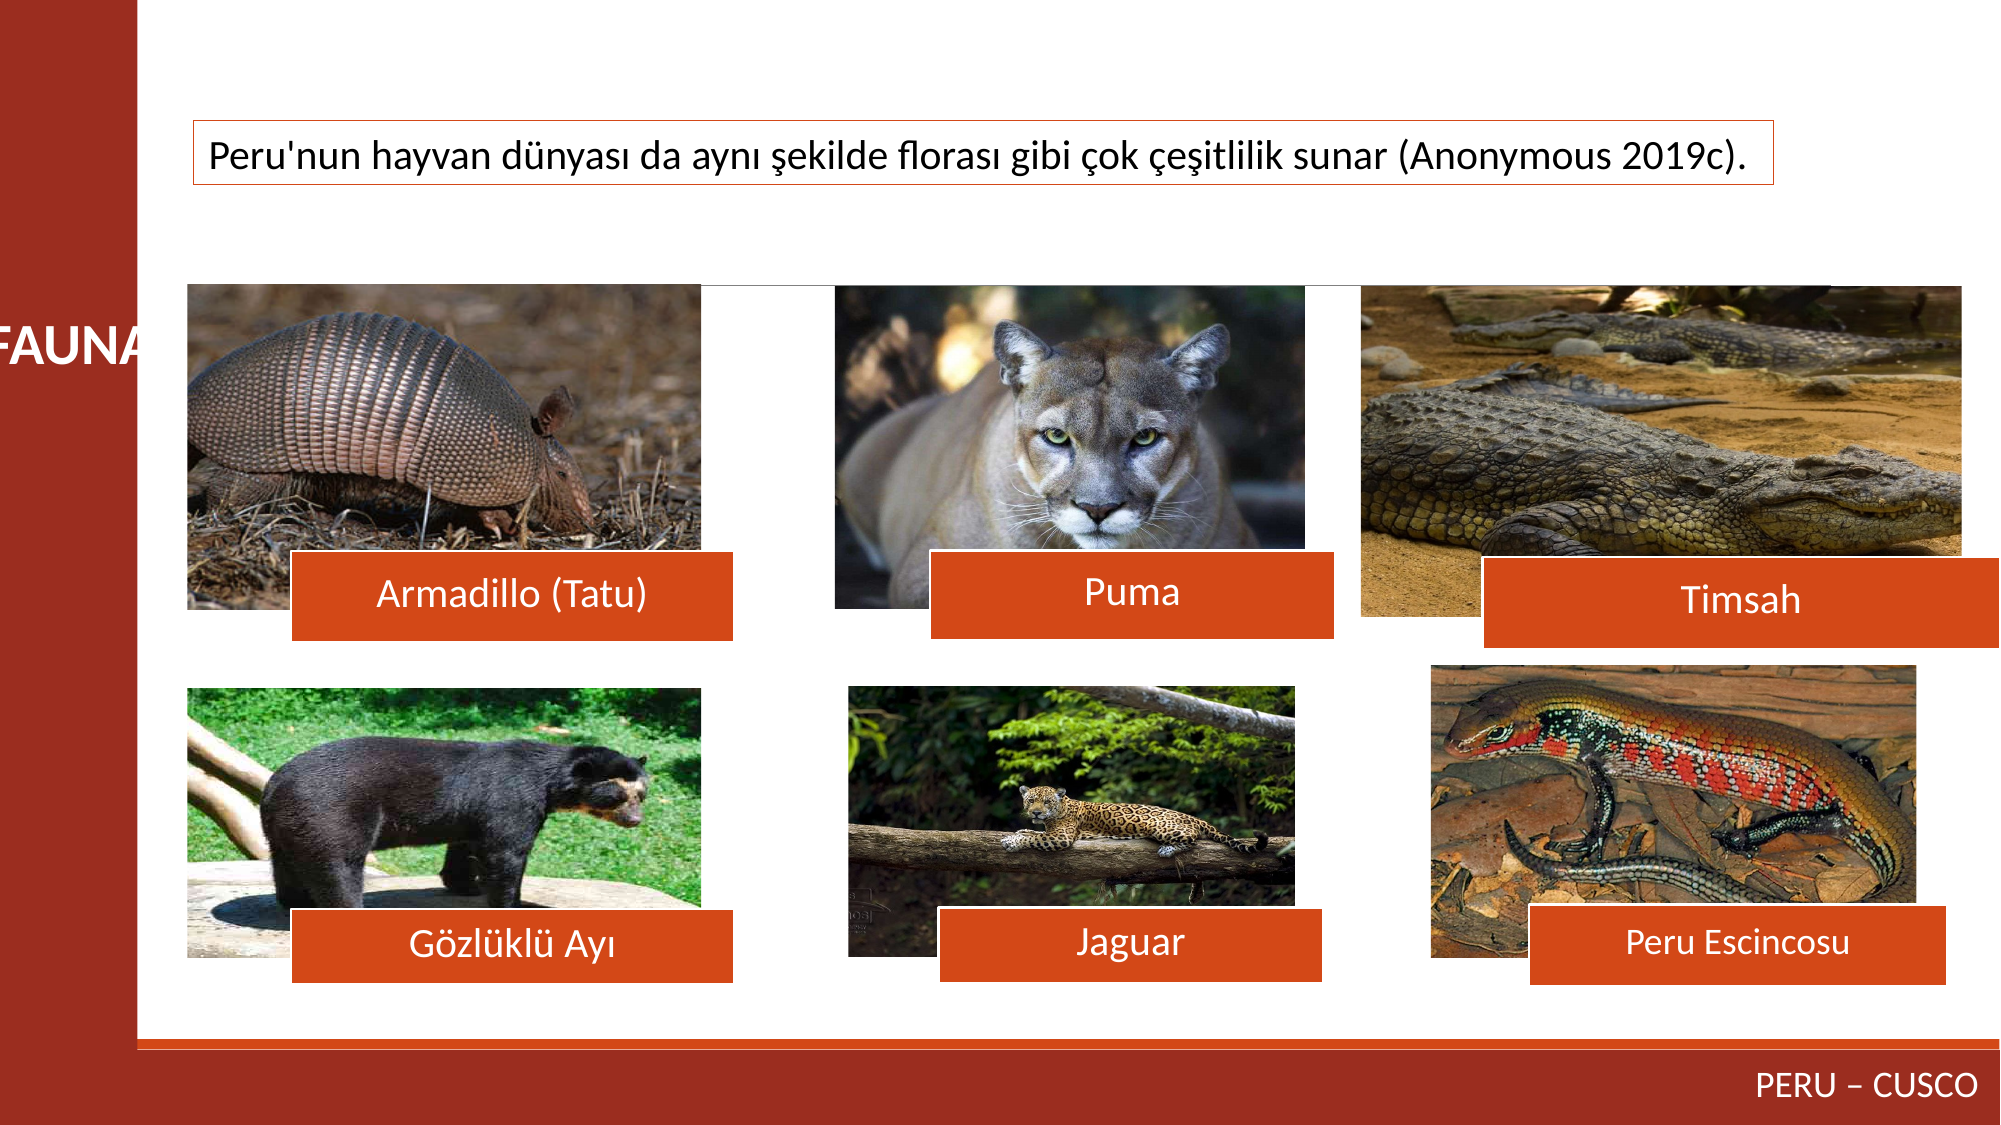

Peru'nun hayvan dünyası da aynı şekilde florası gibi çok çeşitlilik sunar (Anonymous 2019c).
Armadillo (Tatu)
Puma
Timsah
FAUNA
Peru Escincosu
Jaguar
Gözlüklü Ayı
PERU – CUSCO